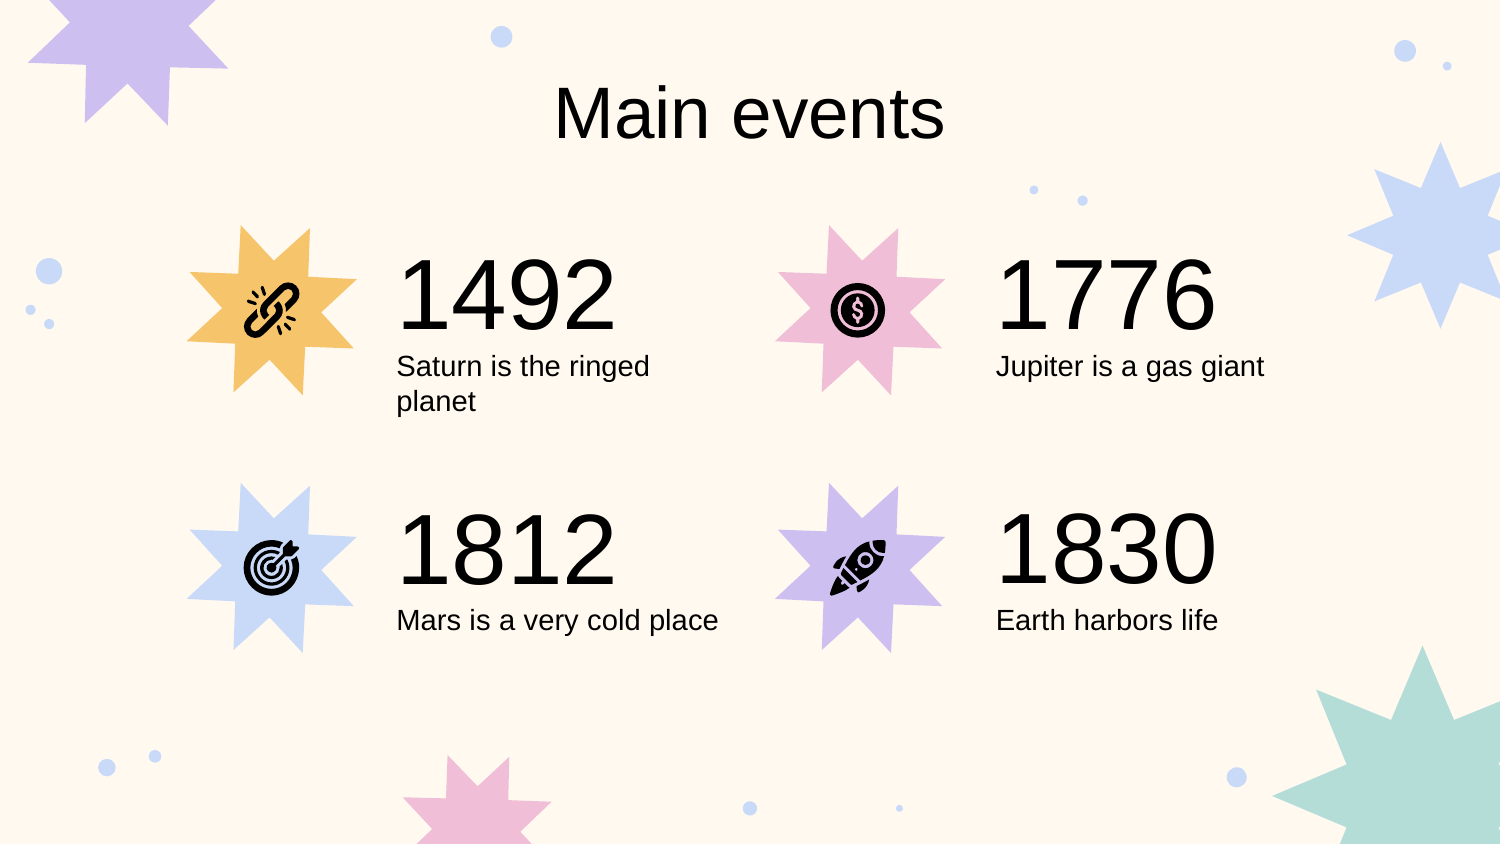

# Main events
1492
1776

Saturn is the ringed planet
Jupiter is a gas giant
1830
1812

Mars is a very cold place
Earth harbors life